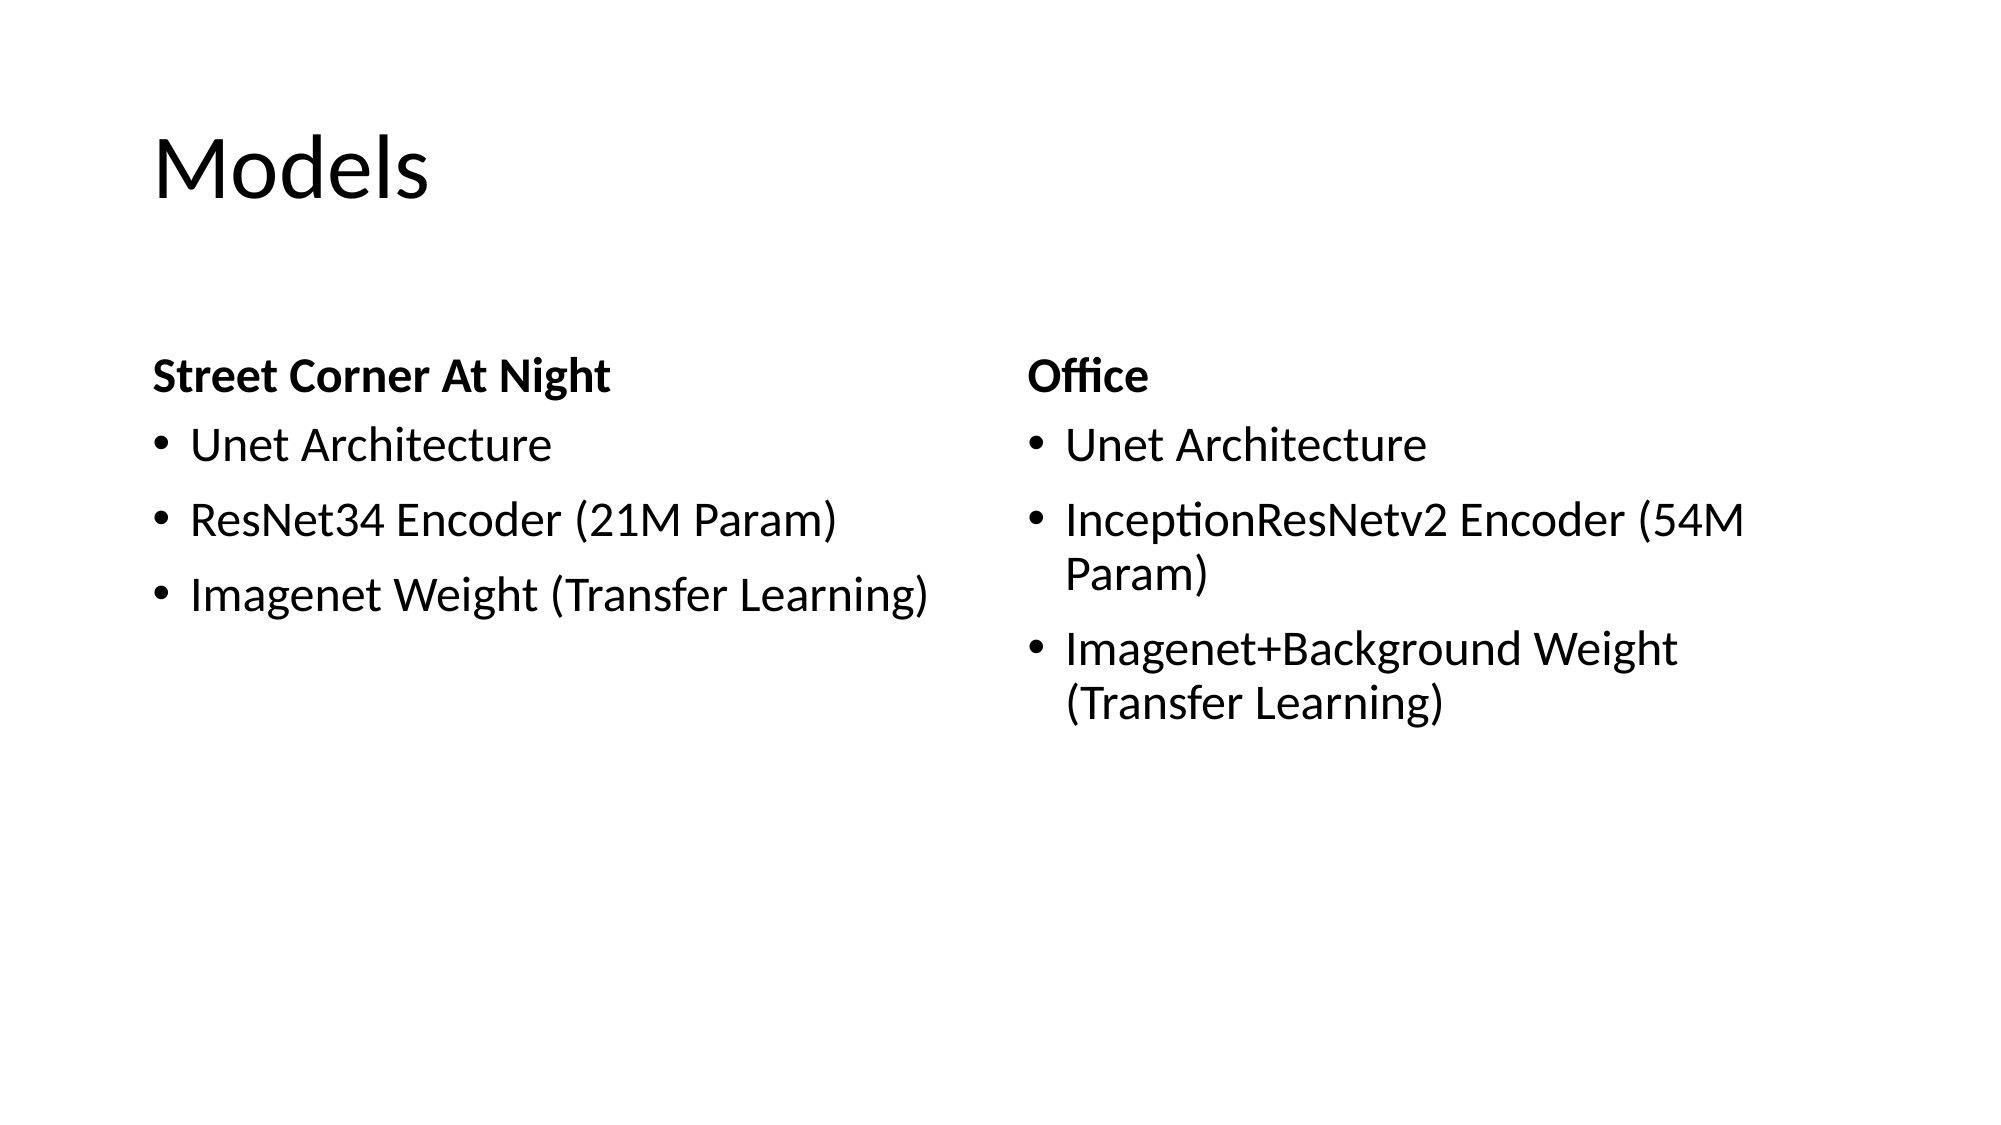

# Models
Street Corner At Night
Office
Unet Architecture
ResNet34 Encoder (21M Param)
Imagenet Weight (Transfer Learning)

Unet Architecture
InceptionResNetv2 Encoder (54M Param)
Imagenet+Background Weight (Transfer Learning)